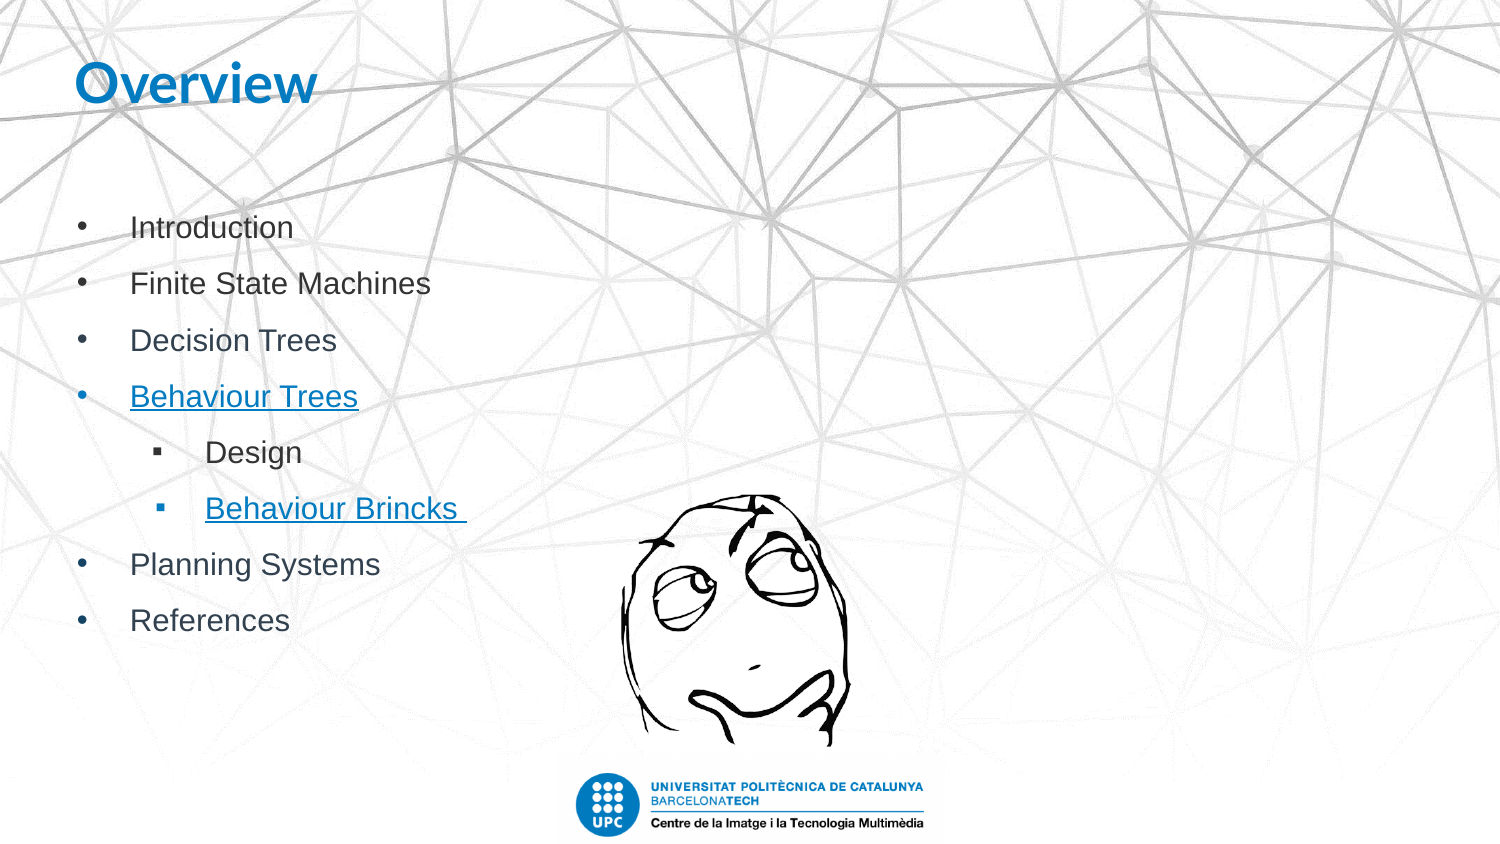

Overview
Introduction
Finite State Machines
Decision Trees
Behaviour Trees
Design
Behaviour Brincks
Planning Systems
References